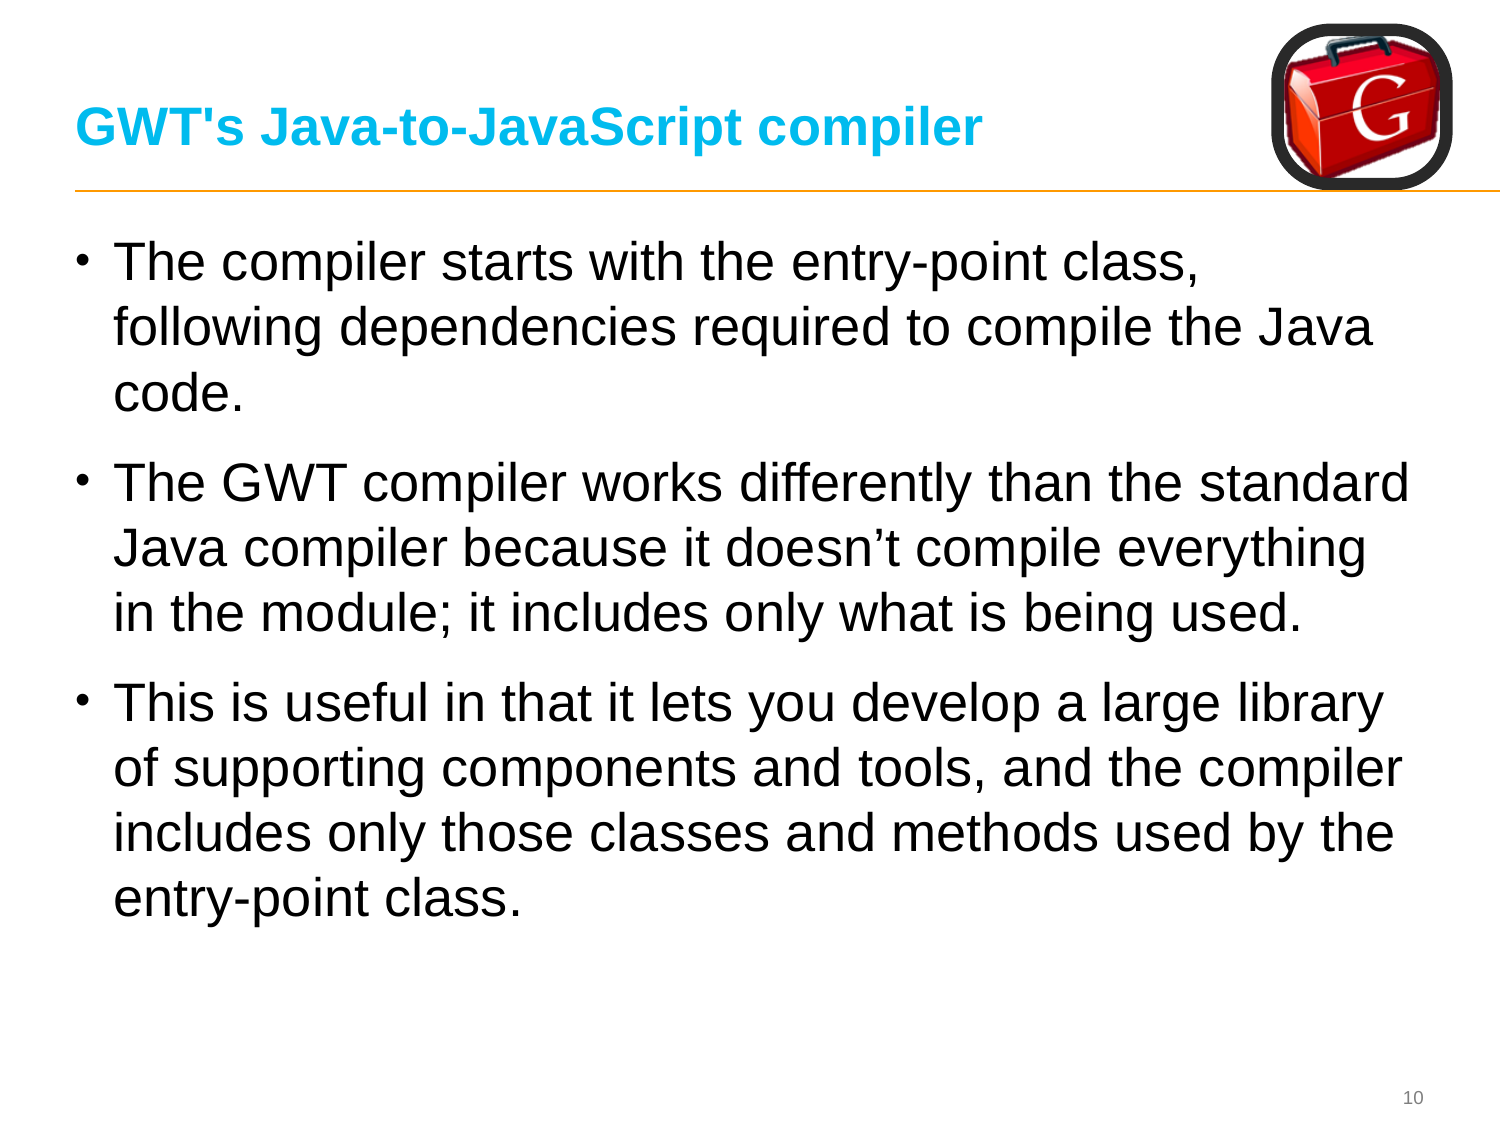

# GWT's Java-to-JavaScript compiler
The compiler starts with the entry-point class, following dependencies required to compile the Java code.
The GWT compiler works differently than the standard Java compiler because it doesn’t compile everything in the module; it includes only what is being used.
This is useful in that it lets you develop a large library of supporting components and tools, and the compiler includes only those classes and methods used by the entry-point class.